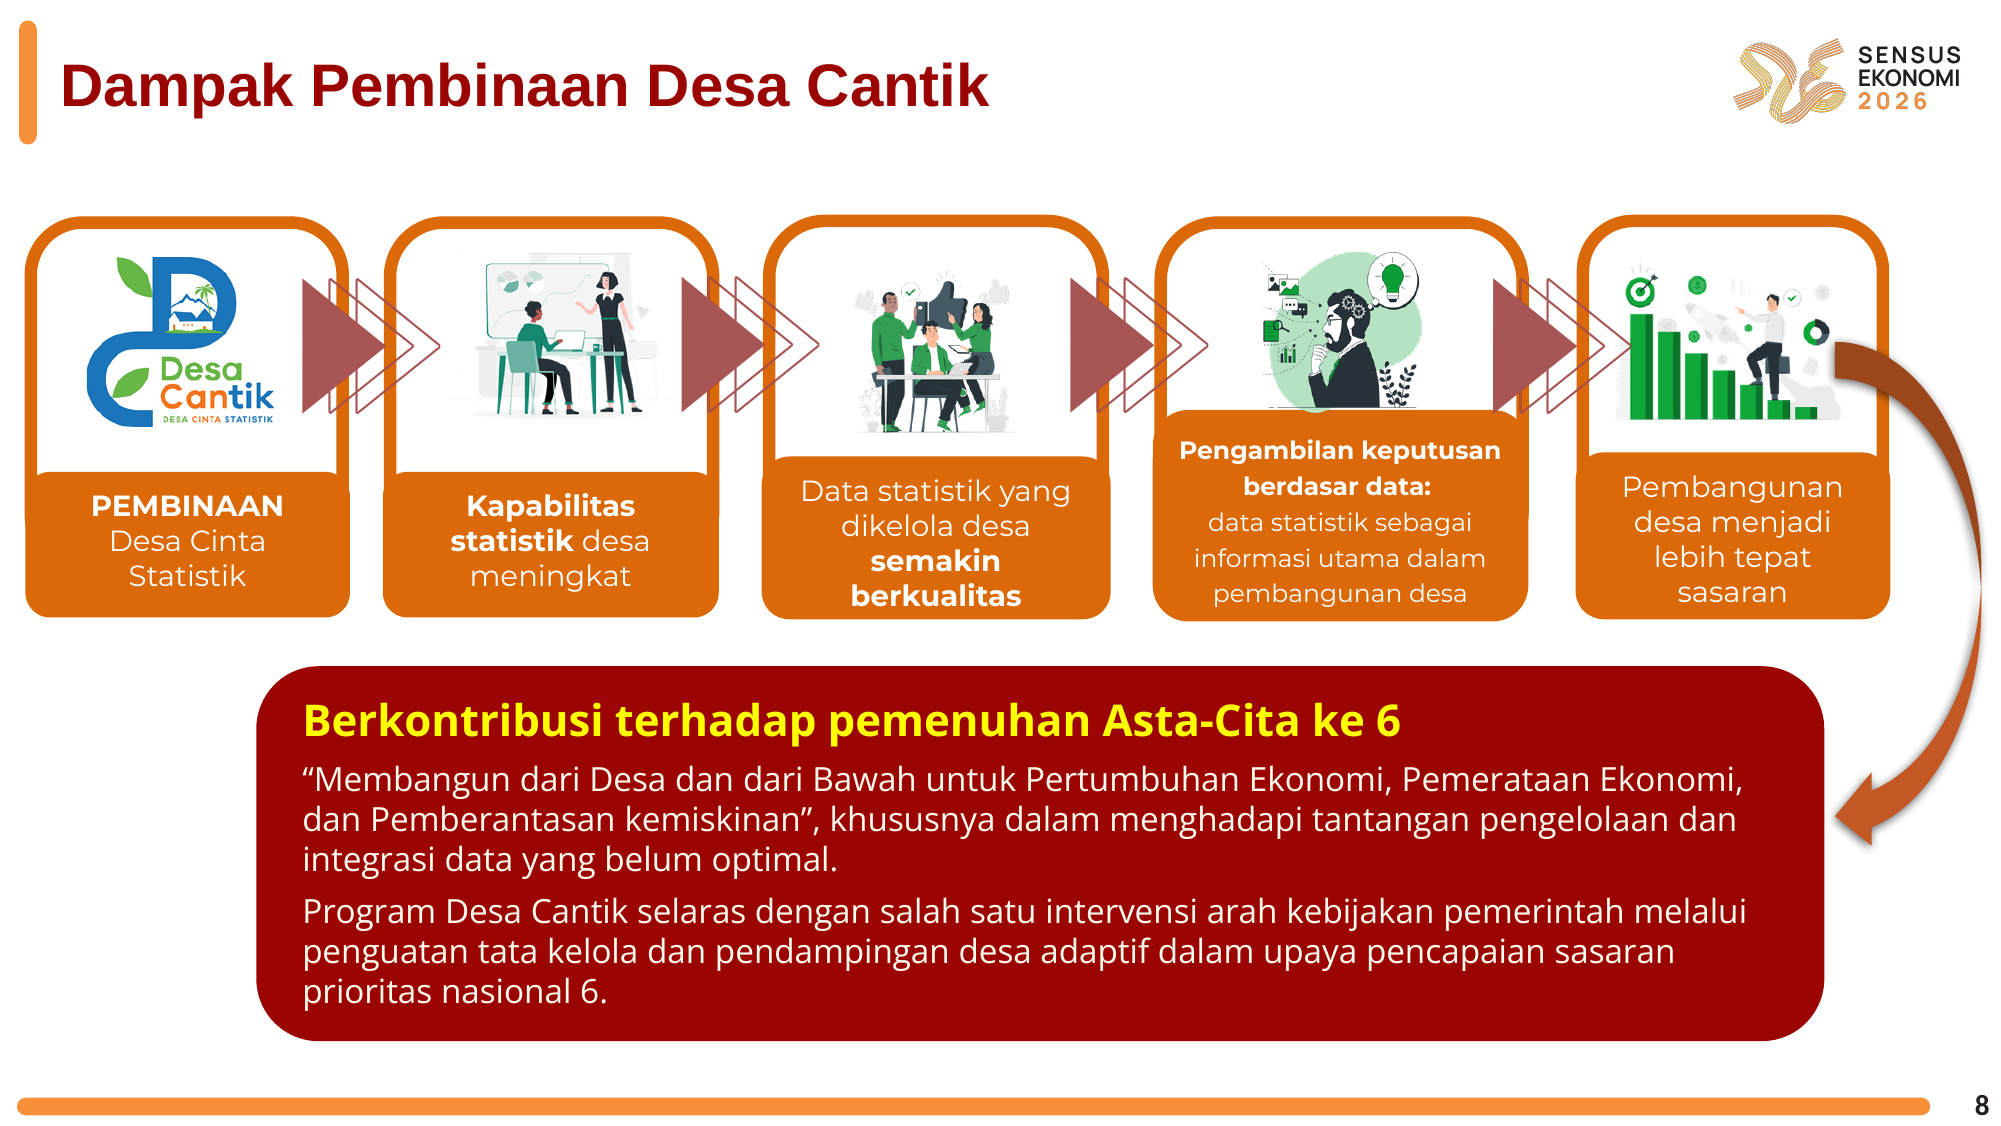

# Dampak Pembinaan Desa Cantik

Pengambilan keputusan berdasar data:
data statistik sebagai informasi utama dalam pembangunan desa

Pembangunan desa menjadi lebih tepat sasaran
Data statistik yang dikelola desa semakin berkualitas

PEMBINAAN
Desa Cinta Statistik
Kapabilitas statistik desa meningkat

Berkontribusi terhadap pemenuhan Asta-Cita ke 6
“Membangun dari Desa dan dari Bawah untuk Pertumbuhan Ekonomi, Pemerataan Ekonomi, dan Pemberantasan kemiskinan”, khususnya dalam menghadapi tantangan pengelolaan dan integrasi data yang belum optimal.
Program Desa Cantik selaras dengan salah satu intervensi arah kebijakan pemerintah melalui penguatan tata kelola dan pendampingan desa adaptif dalam upaya pencapaian sasaran prioritas nasional 6.
8